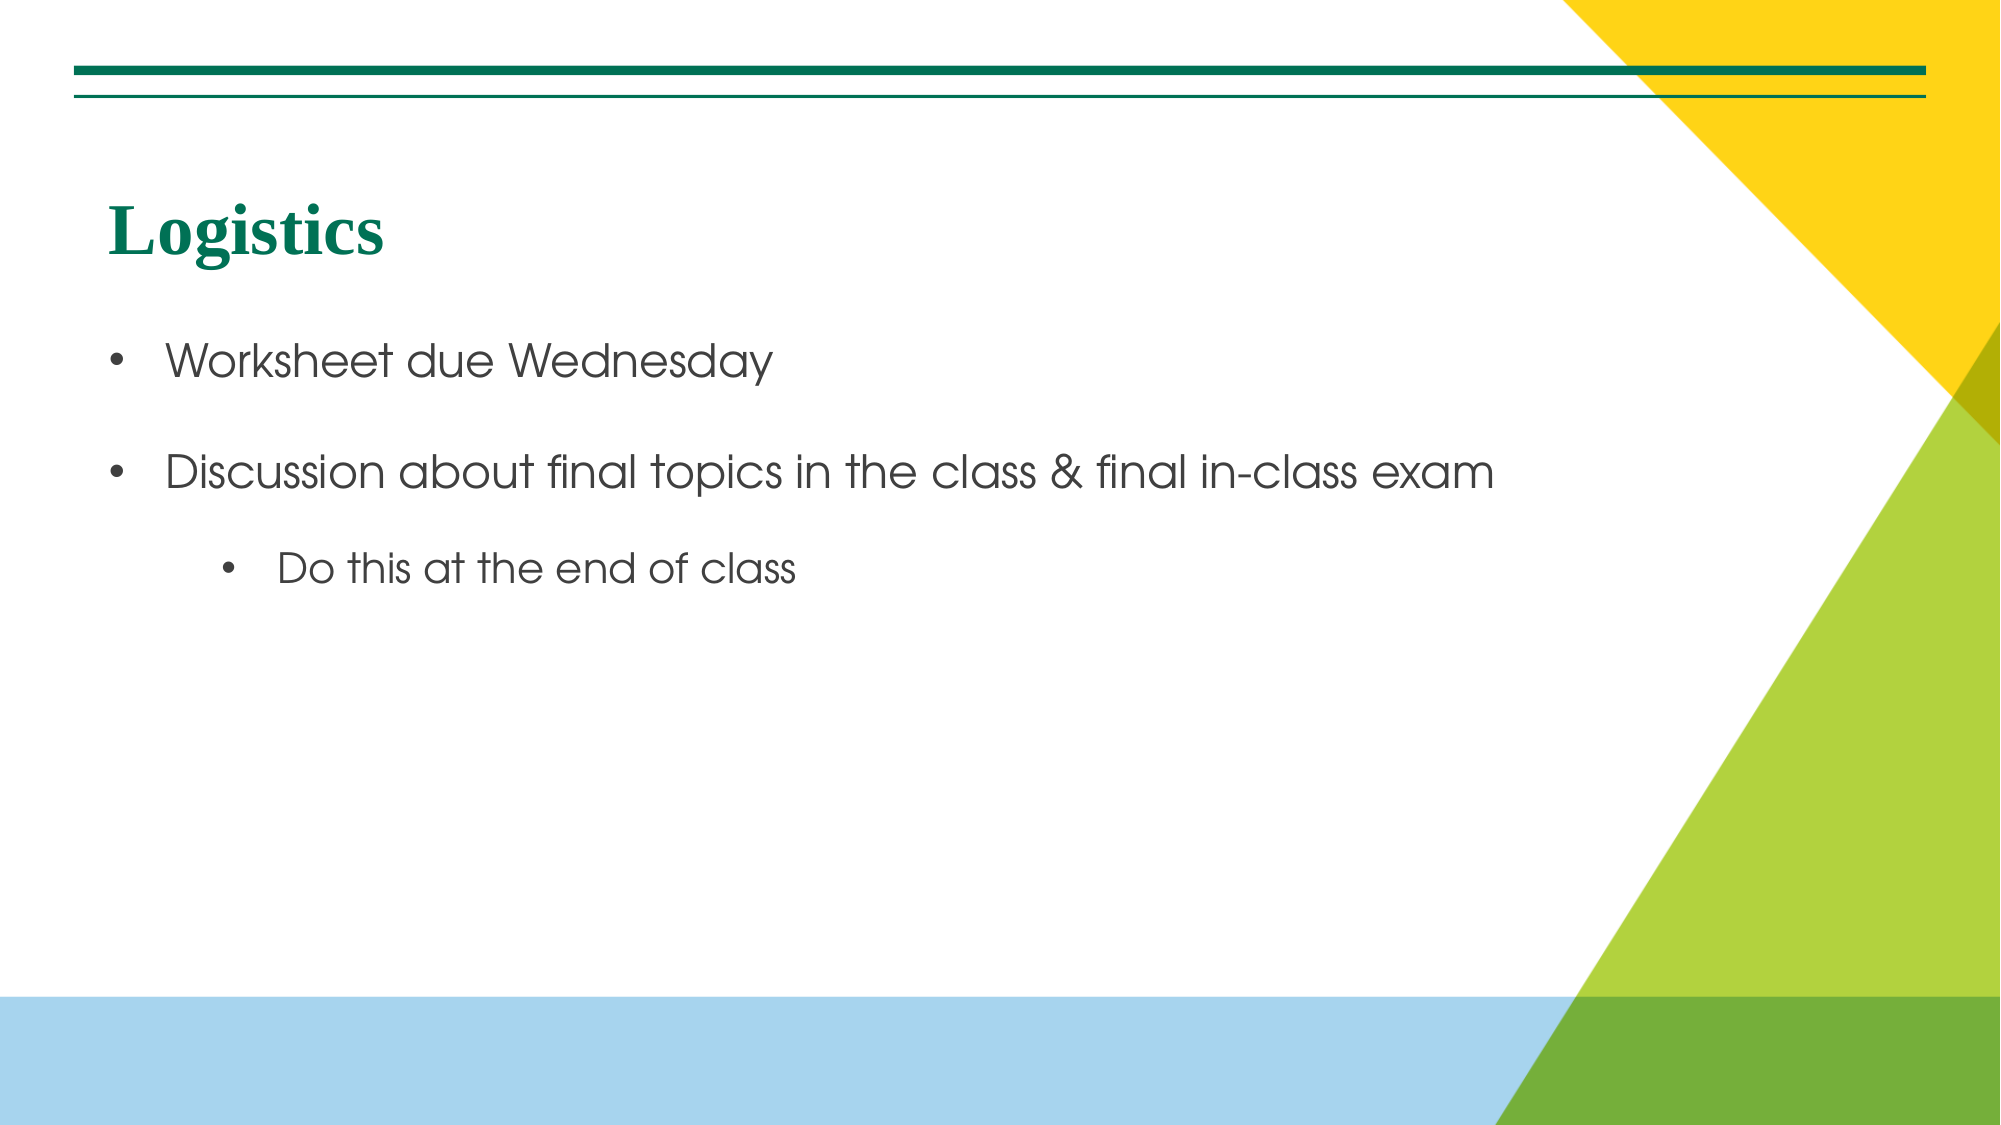

# Logistics
Worksheet due Wednesday
Discussion about final topics in the class & final in-class exam
Do this at the end of class